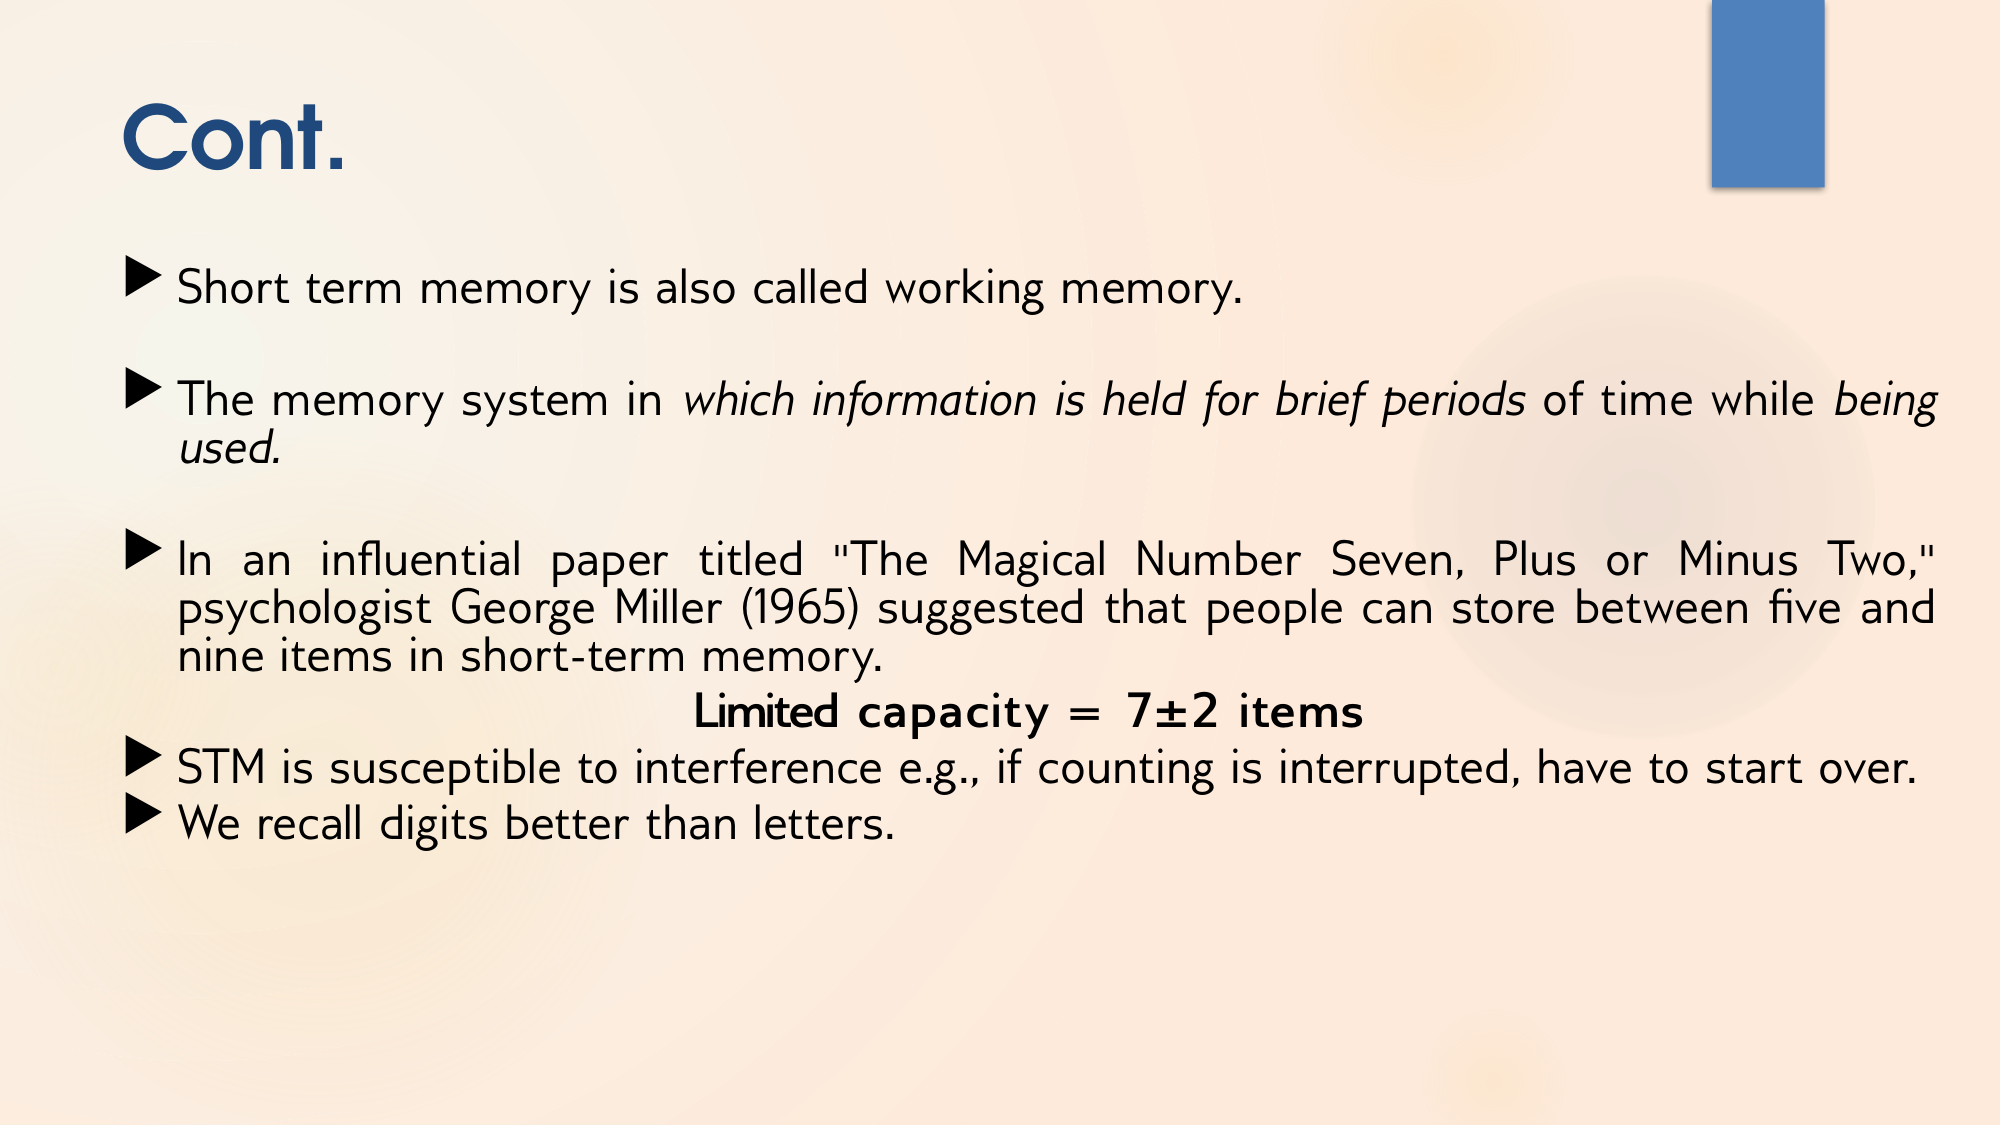

# Cont.

Short term memory is also called working memory.

The memory system in which information is held for brief periods of time while being used.

In an influential paper titled "The Magical Number Seven, Plus or Minus Two," psychologist George Miller (1965) suggested that people can store between five and nine items in short-term memory.
Limited capacity = 7±2 items
STM is susceptible to interference e.g., if counting is interrupted, have to start over.
We recall digits better than letters.